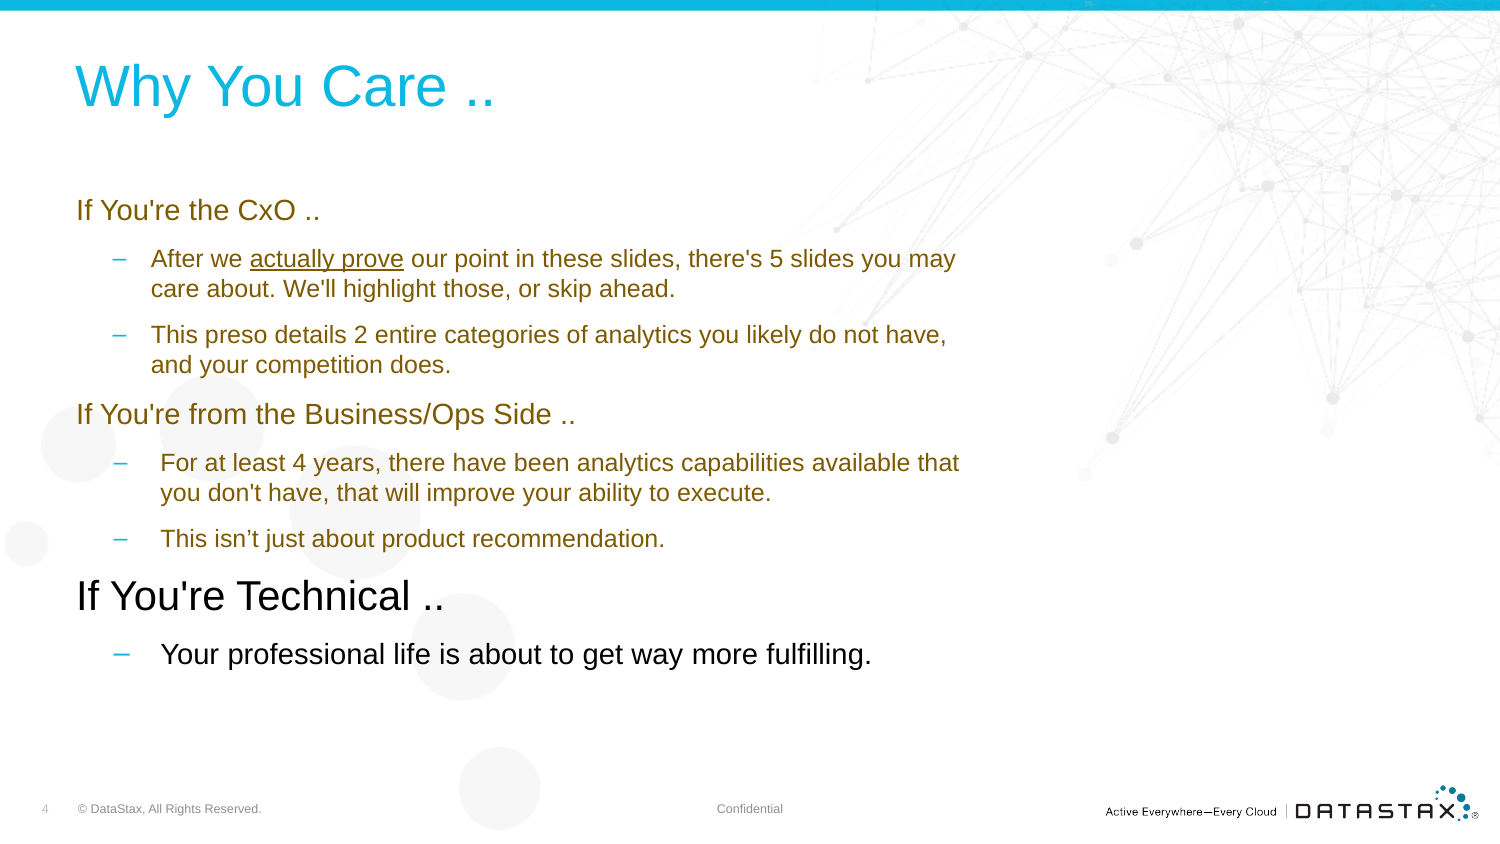

# Why You Care ..
If You're the CxO ..
After we actually prove our point in these slides, there's 5 slides you may care about. We'll highlight those, or skip ahead.
This preso details 2 entire categories of analytics you likely do not have, and your competition does.
If You're from the Business/Ops Side ..
For at least 4 years, there have been analytics capabilities available that you don't have, that will improve your ability to execute.
This isn’t just about product recommendation.
If You're Technical ..
Your professional life is about to get way more fulfilling.

4
Confidential
© DataStax, All Rights Reserved.